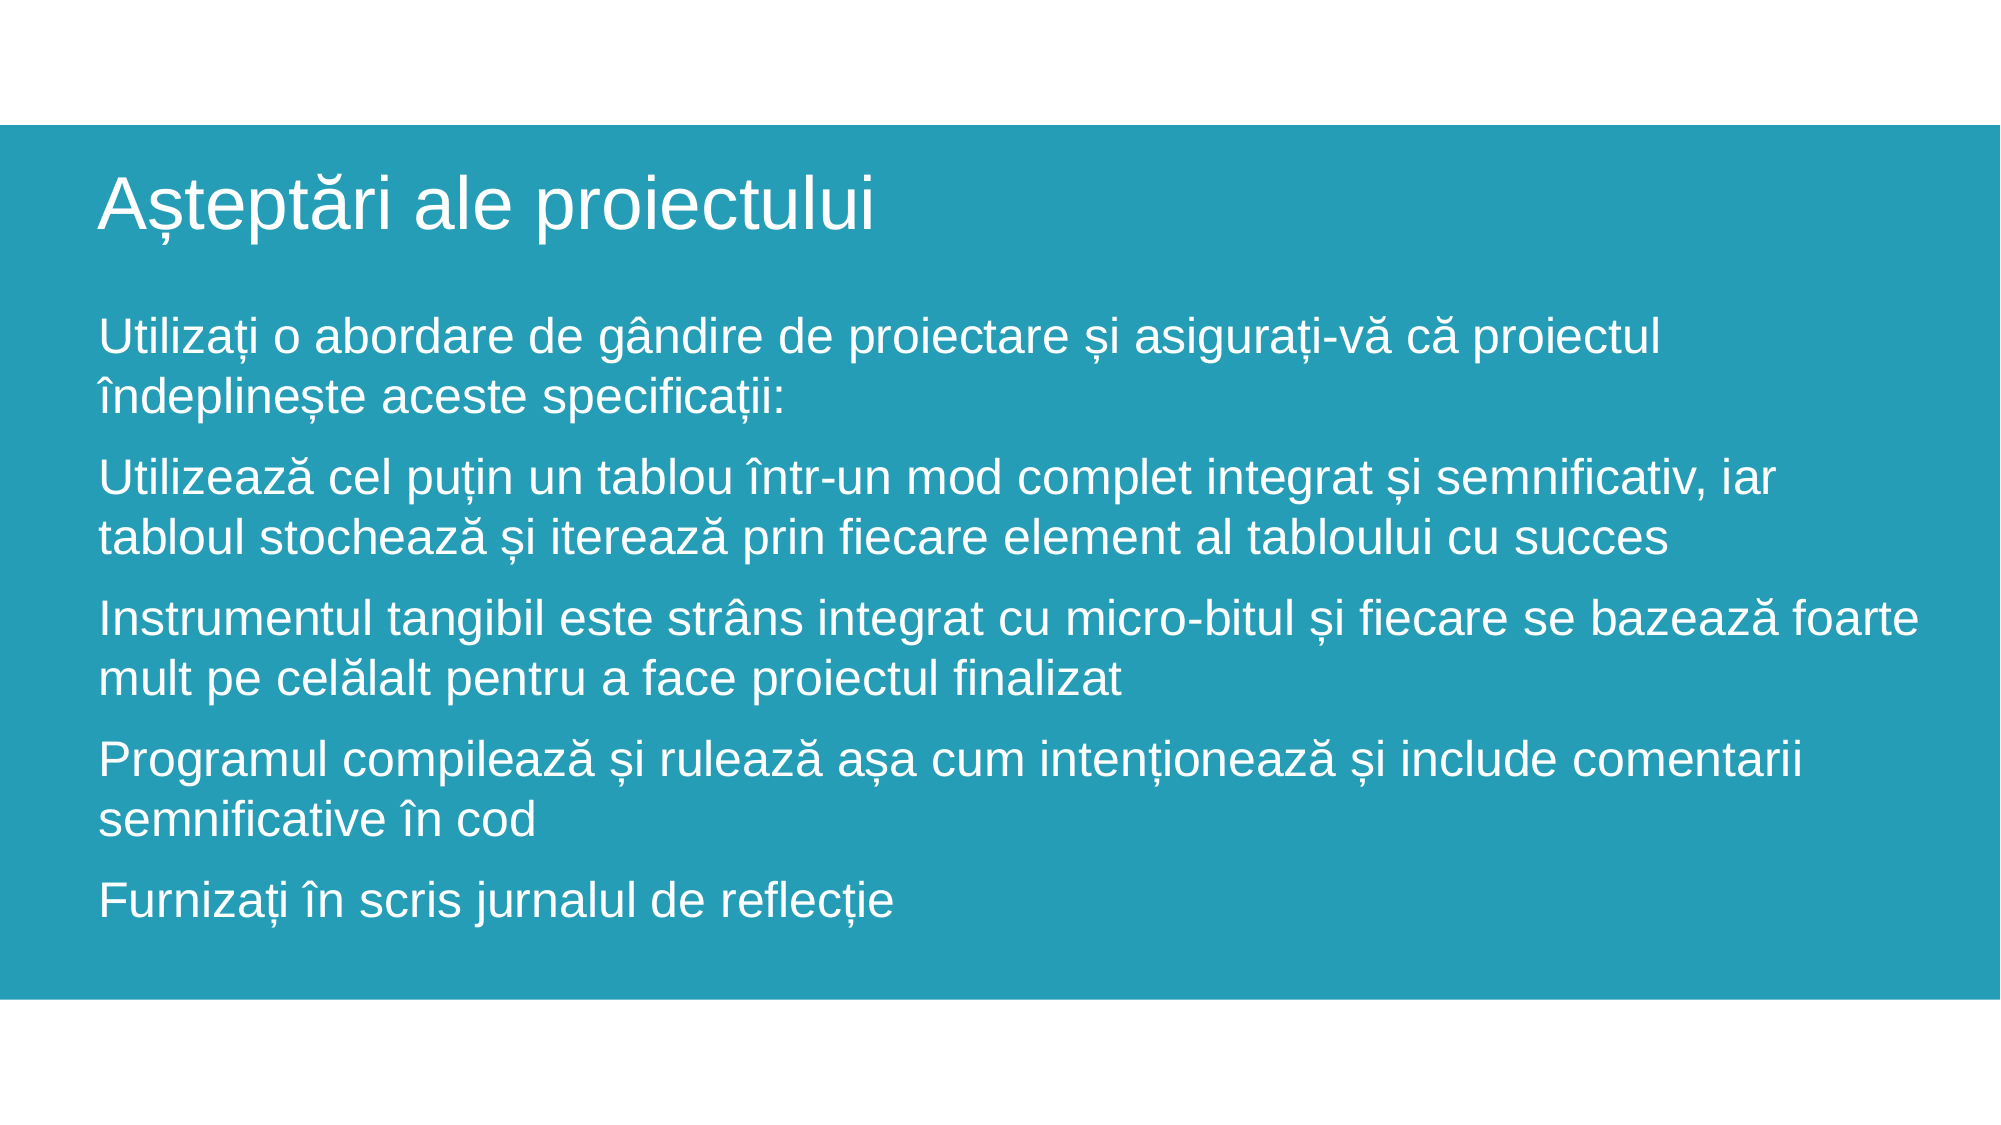

# Așteptări ale proiectului
Utilizați o abordare de gândire de proiectare și asigurați-vă că proiectul îndeplinește aceste specificații:
Utilizează cel puțin un tablou într-un mod complet integrat și semnificativ, iar tabloul stochează și iterează prin fiecare element al tabloului cu succes
Instrumentul tangibil este strâns integrat cu micro-bitul și fiecare se bazează foarte mult pe celălalt pentru a face proiectul finalizat
Programul compilează și rulează așa cum intenționează și include comentarii semnificative în cod
Furnizați în scris jurnalul de reflecție